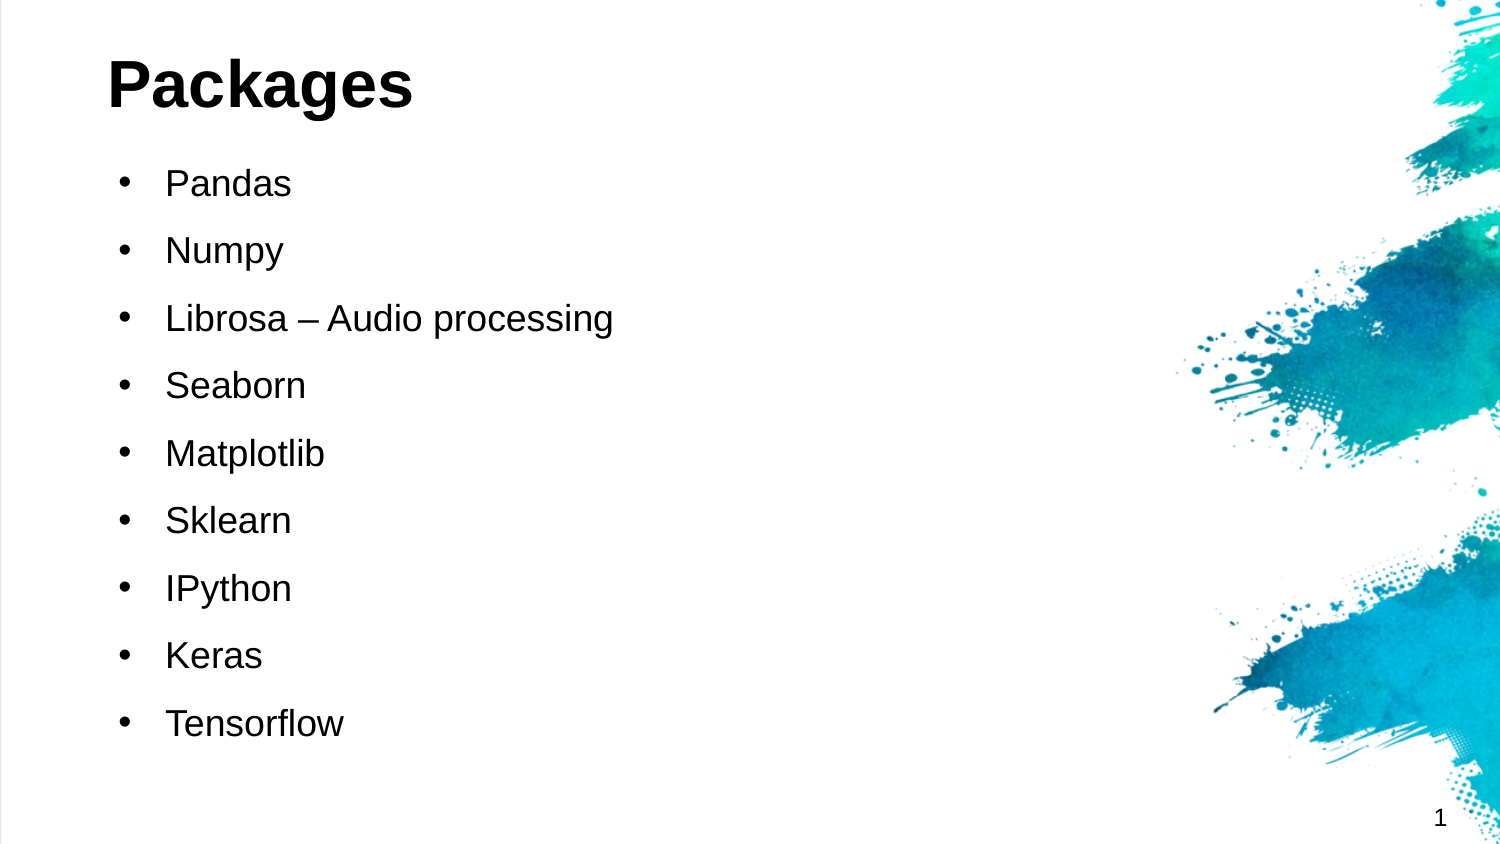

Packages
Pandas
Numpy
Librosa – Audio processing
Seaborn
Matplotlib
Sklearn
IPython
Keras
Tensorflow